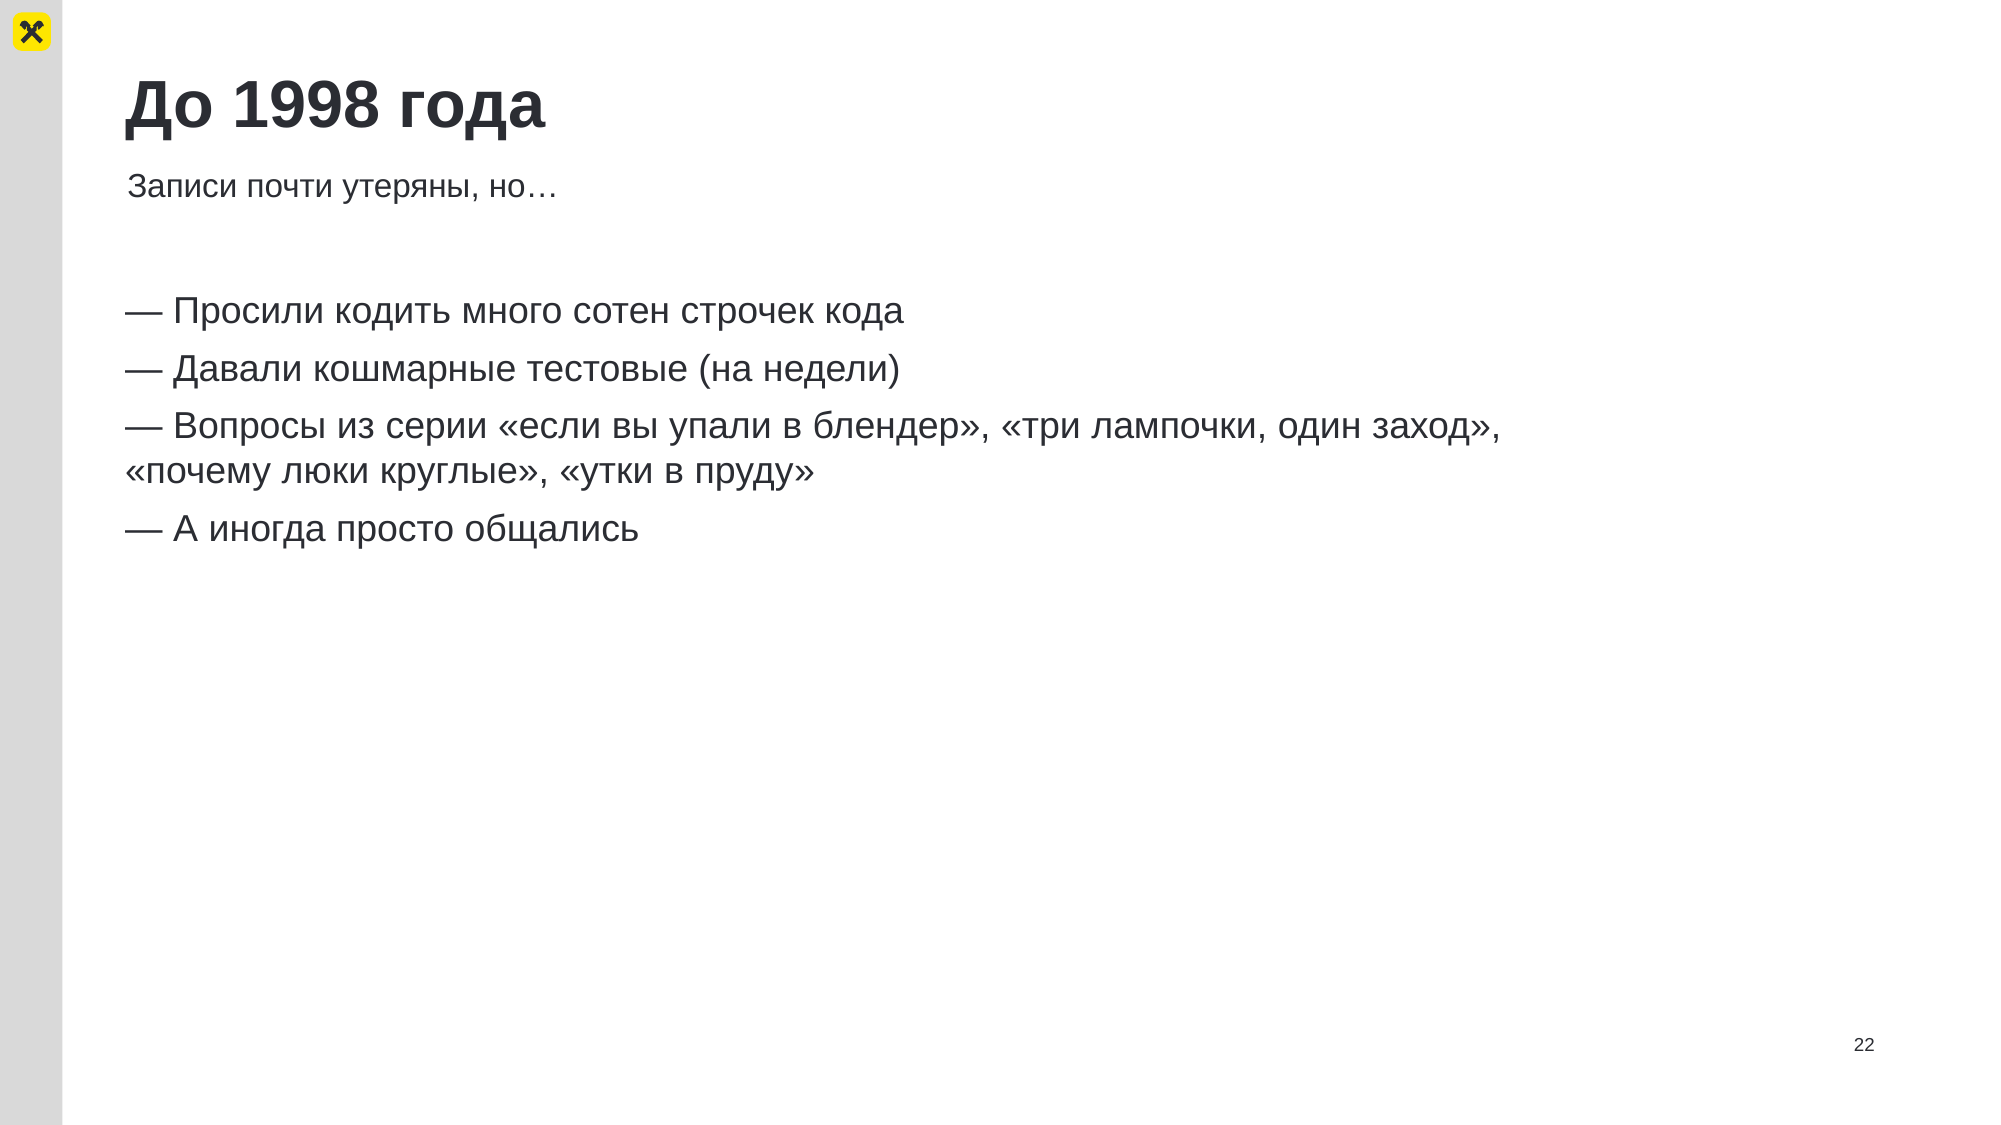

# До 1998 года
Записи почти утеряны, но…
— Просили кодить много сотен строчек кода
— Давали кошмарные тестовые (на недели)
— Вопросы из серии «если вы упали в блендер», «три лампочки, один заход», «почему люки круглые», «утки в пруду»
— А иногда просто общались
22